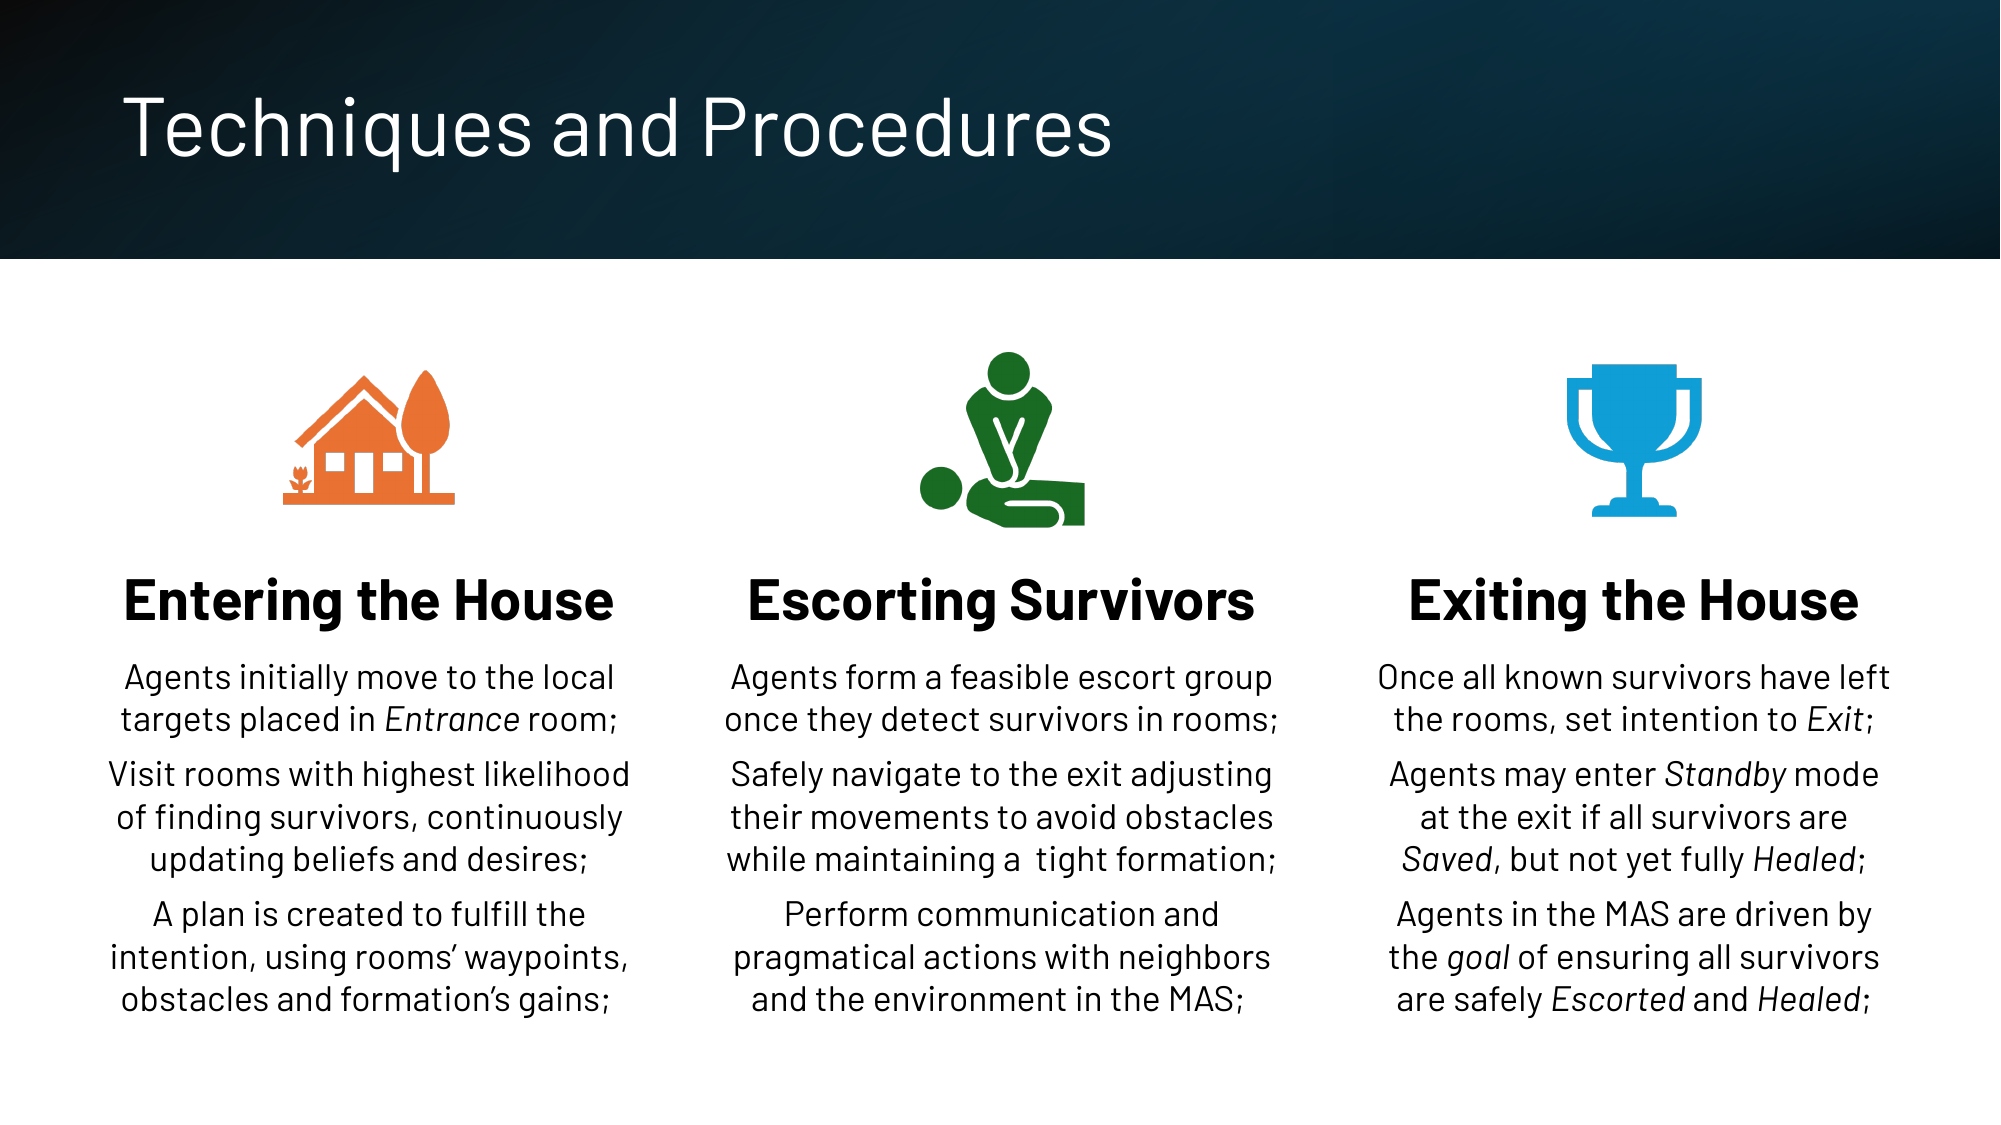

# Techniques and Procedures
Entering the House
Agents initially move to the local targets placed in Entrance room;
Visit rooms with highest likelihood of finding survivors, continuously updating beliefs and desires;
A plan is created to fulfill the intention, using rooms’ waypoints, obstacles and formation’s gains;
Escorting Survivors
Agents form a feasible escort group once they detect survivors in rooms;
Safely navigate to the exit adjusting their movements to avoid obstacles while maintaining a  tight formation;
Perform communication and pragmatical actions with neighbors and the environment in the MAS;
Exiting the House
Once all known survivors have left the rooms, set intention to Exit;
Agents may enter Standby mode at the exit if all survivors are Saved, but not yet fully Healed;
Agents in the MAS are driven by the goal of ensuring all survivors are safely Escorted and Healed;